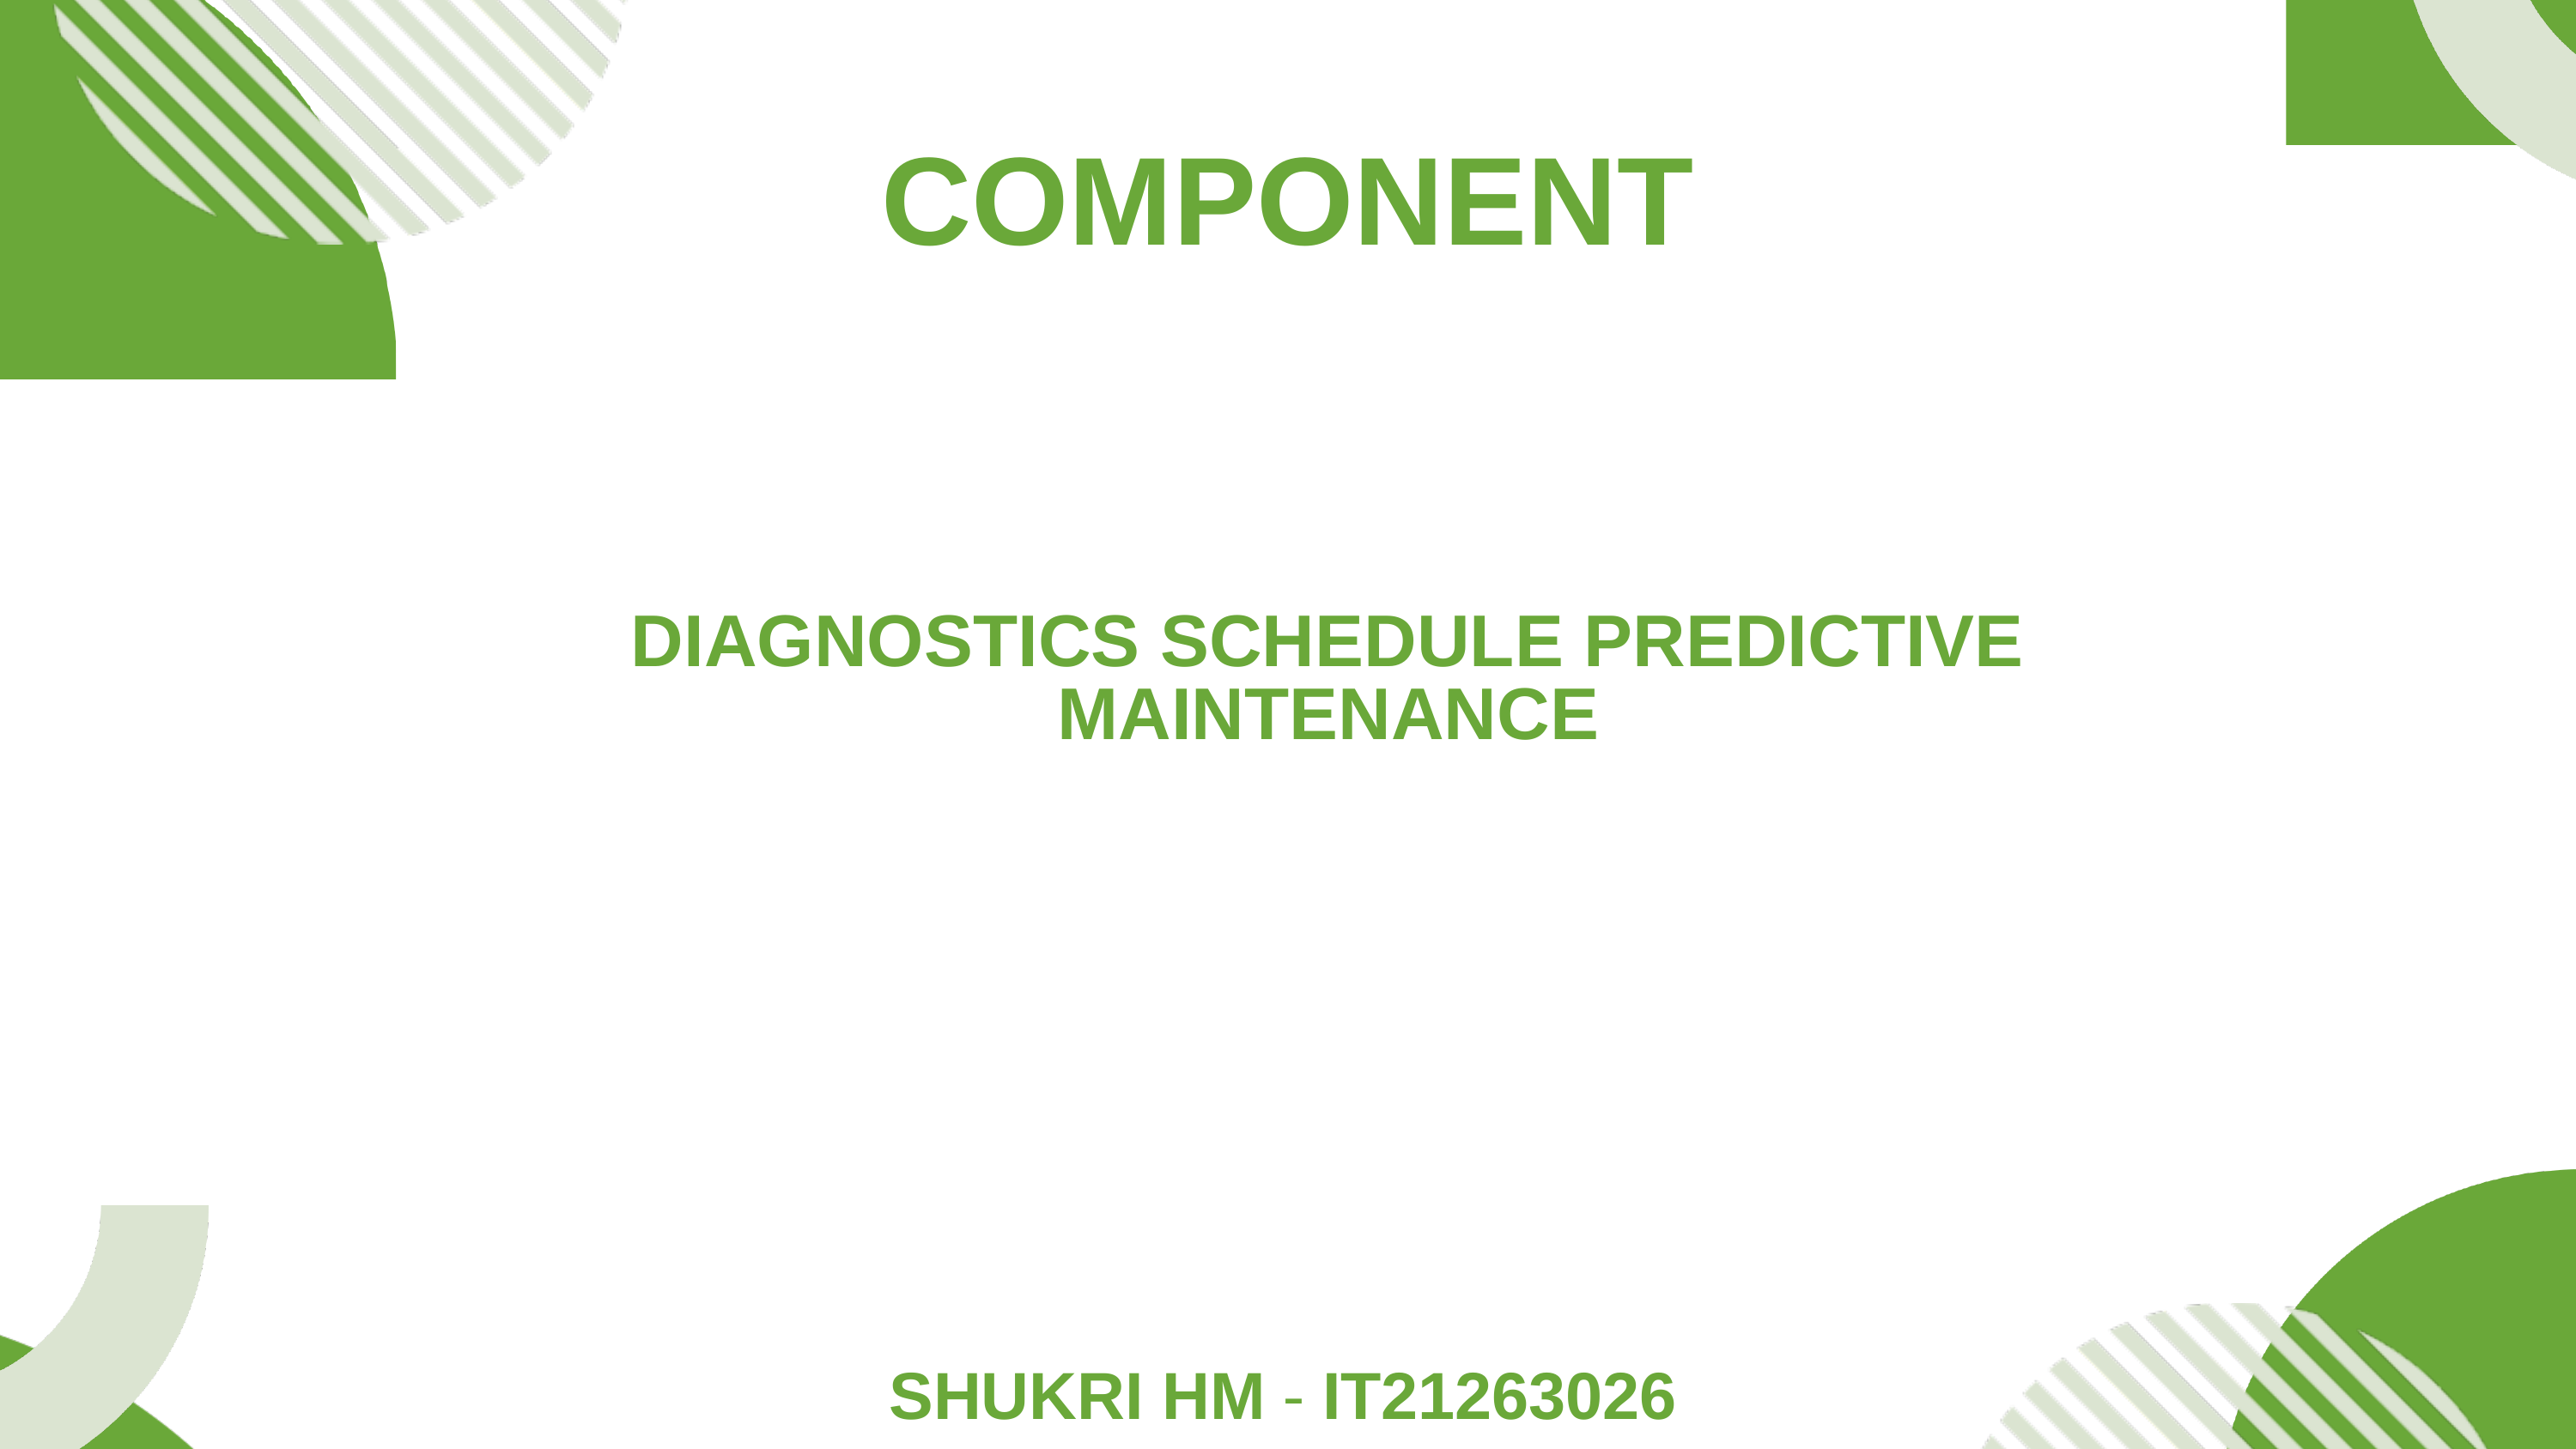

COMPONENT
DIAGNOSTICS SCHEDULE PREDICTIVE MAINTENANCE

SHUKRI HM - IT21263026